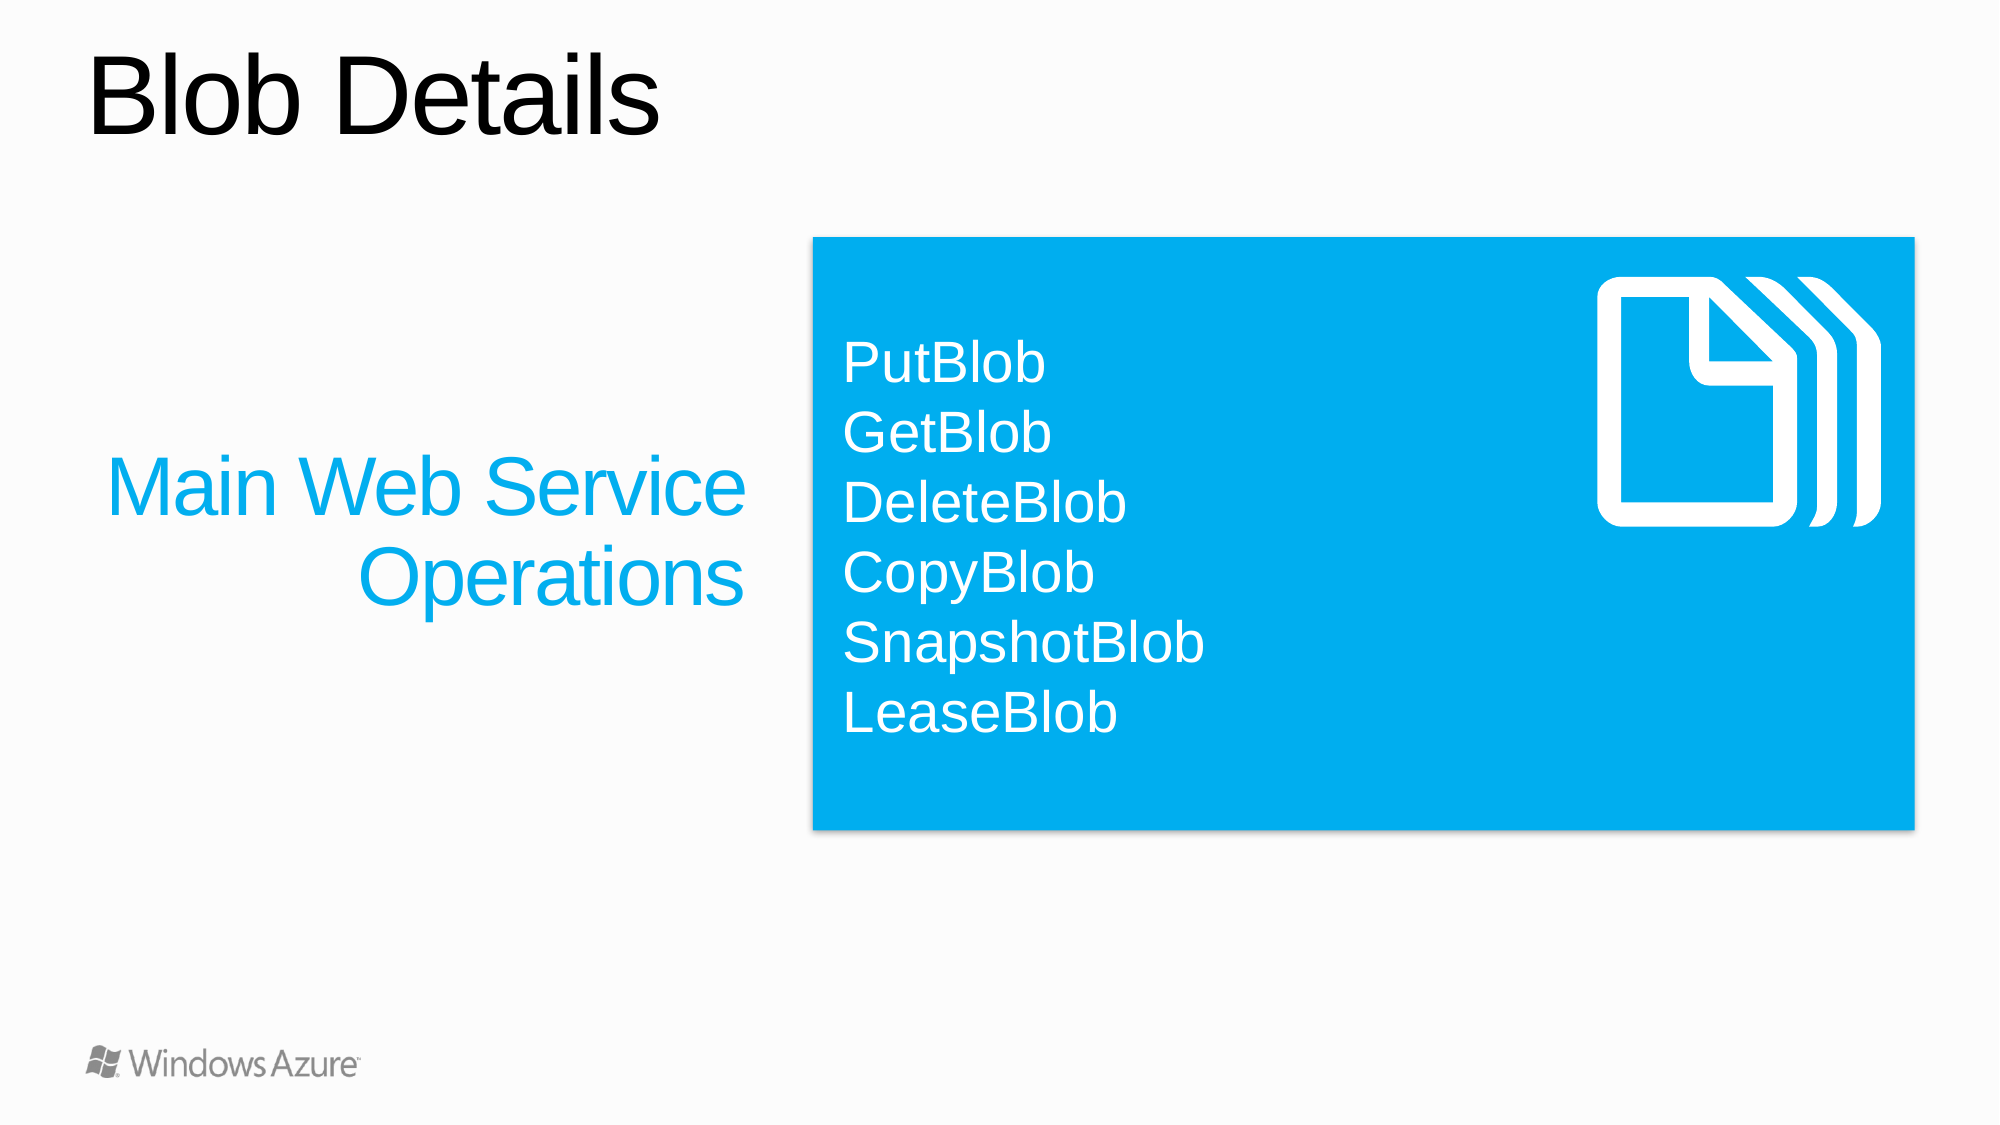

# Blob Details
PutBlob
GetBlob
DeleteBlob
CopyBlob
SnapshotBlob
LeaseBlob

Main Web Service Operations